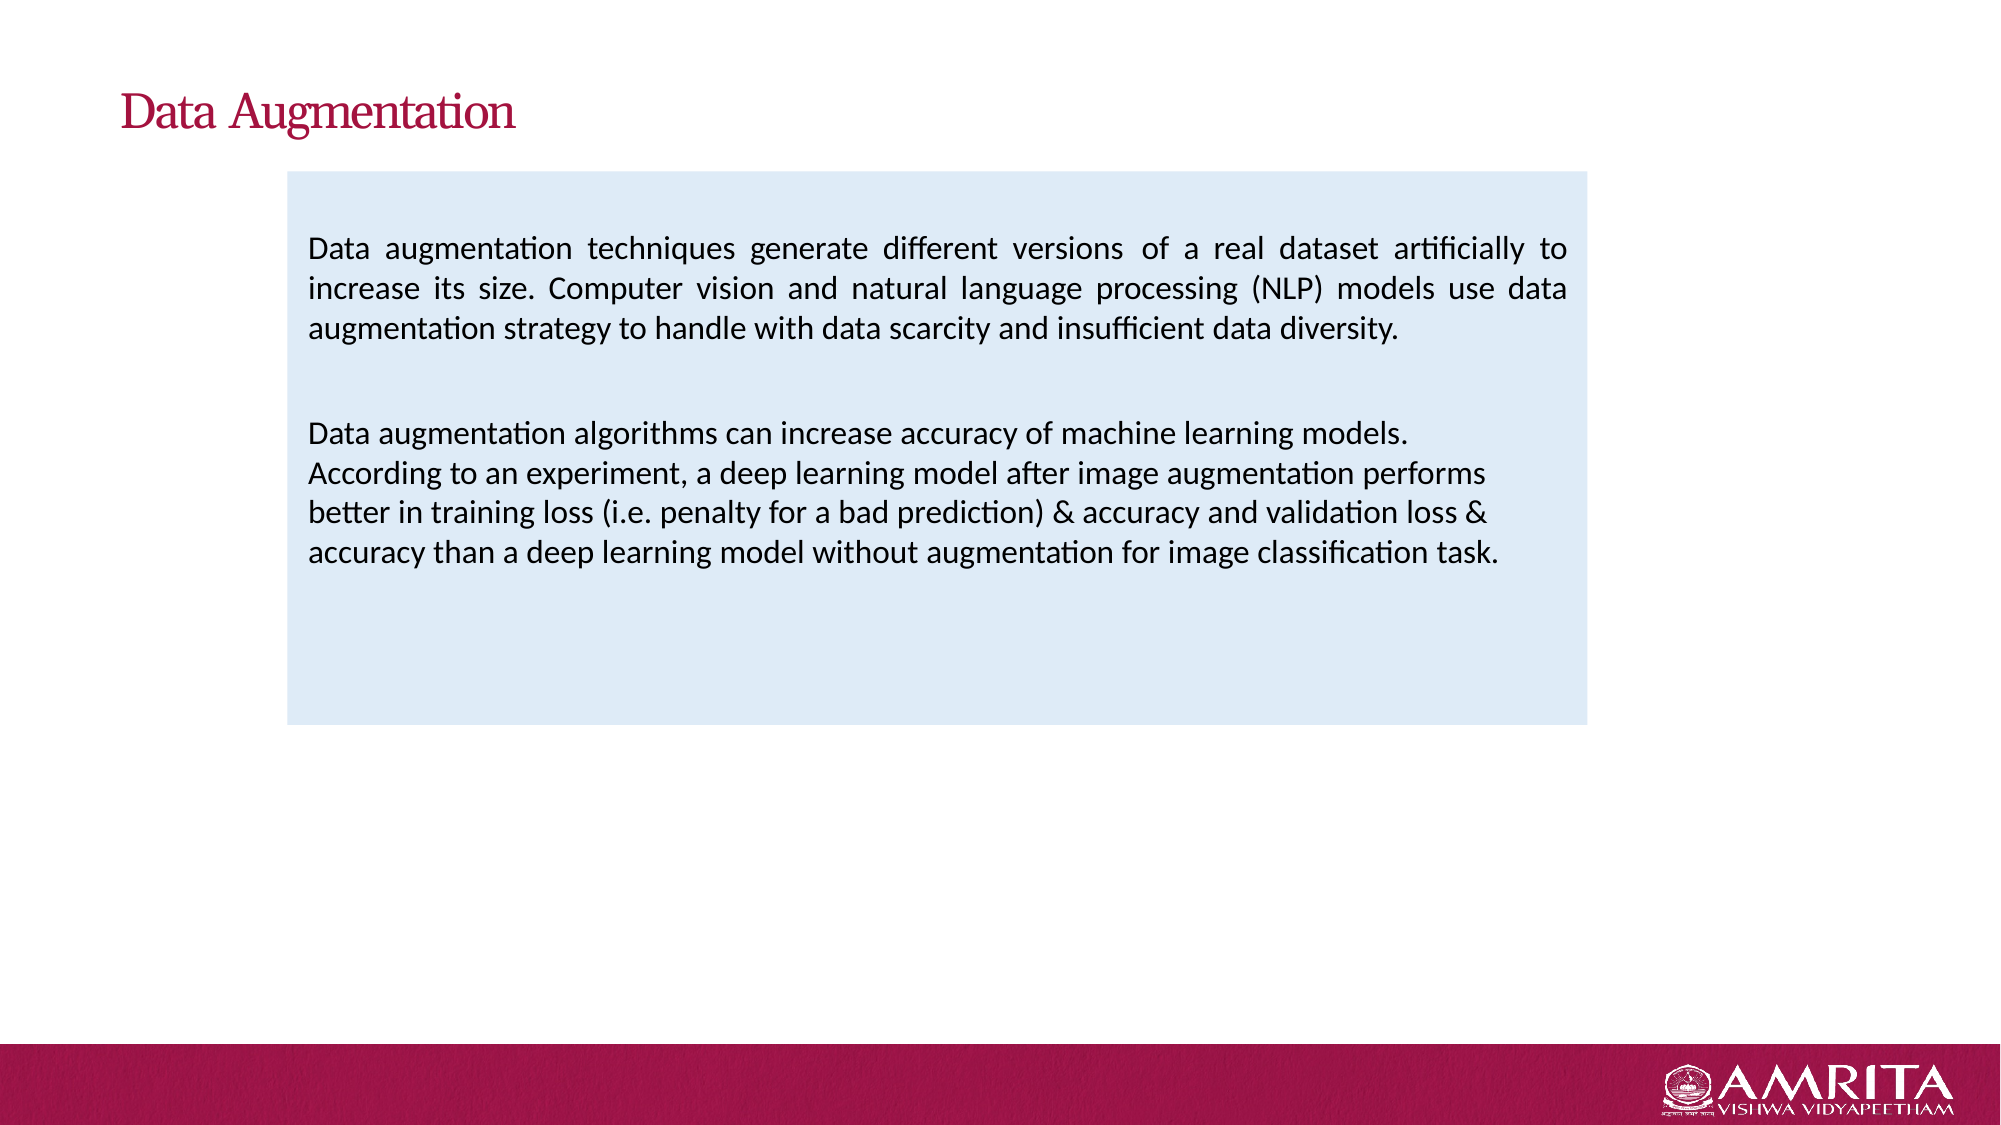

# Data Augmentation

Data augmentation techniques generate different versions of a real dataset artificially to increase its size. Computer vision and natural language processing (NLP) models use data augmentation strategy to handle with data scarcity and insufficient data diversity.

Data augmentation algorithms can increase accuracy of machine learning models.
According to an experiment, a deep learning model after image augmentation performs better in training loss (i.e. penalty for a bad prediction) & accuracy and validation loss & accuracy than a deep learning model without augmentation for image classification task.